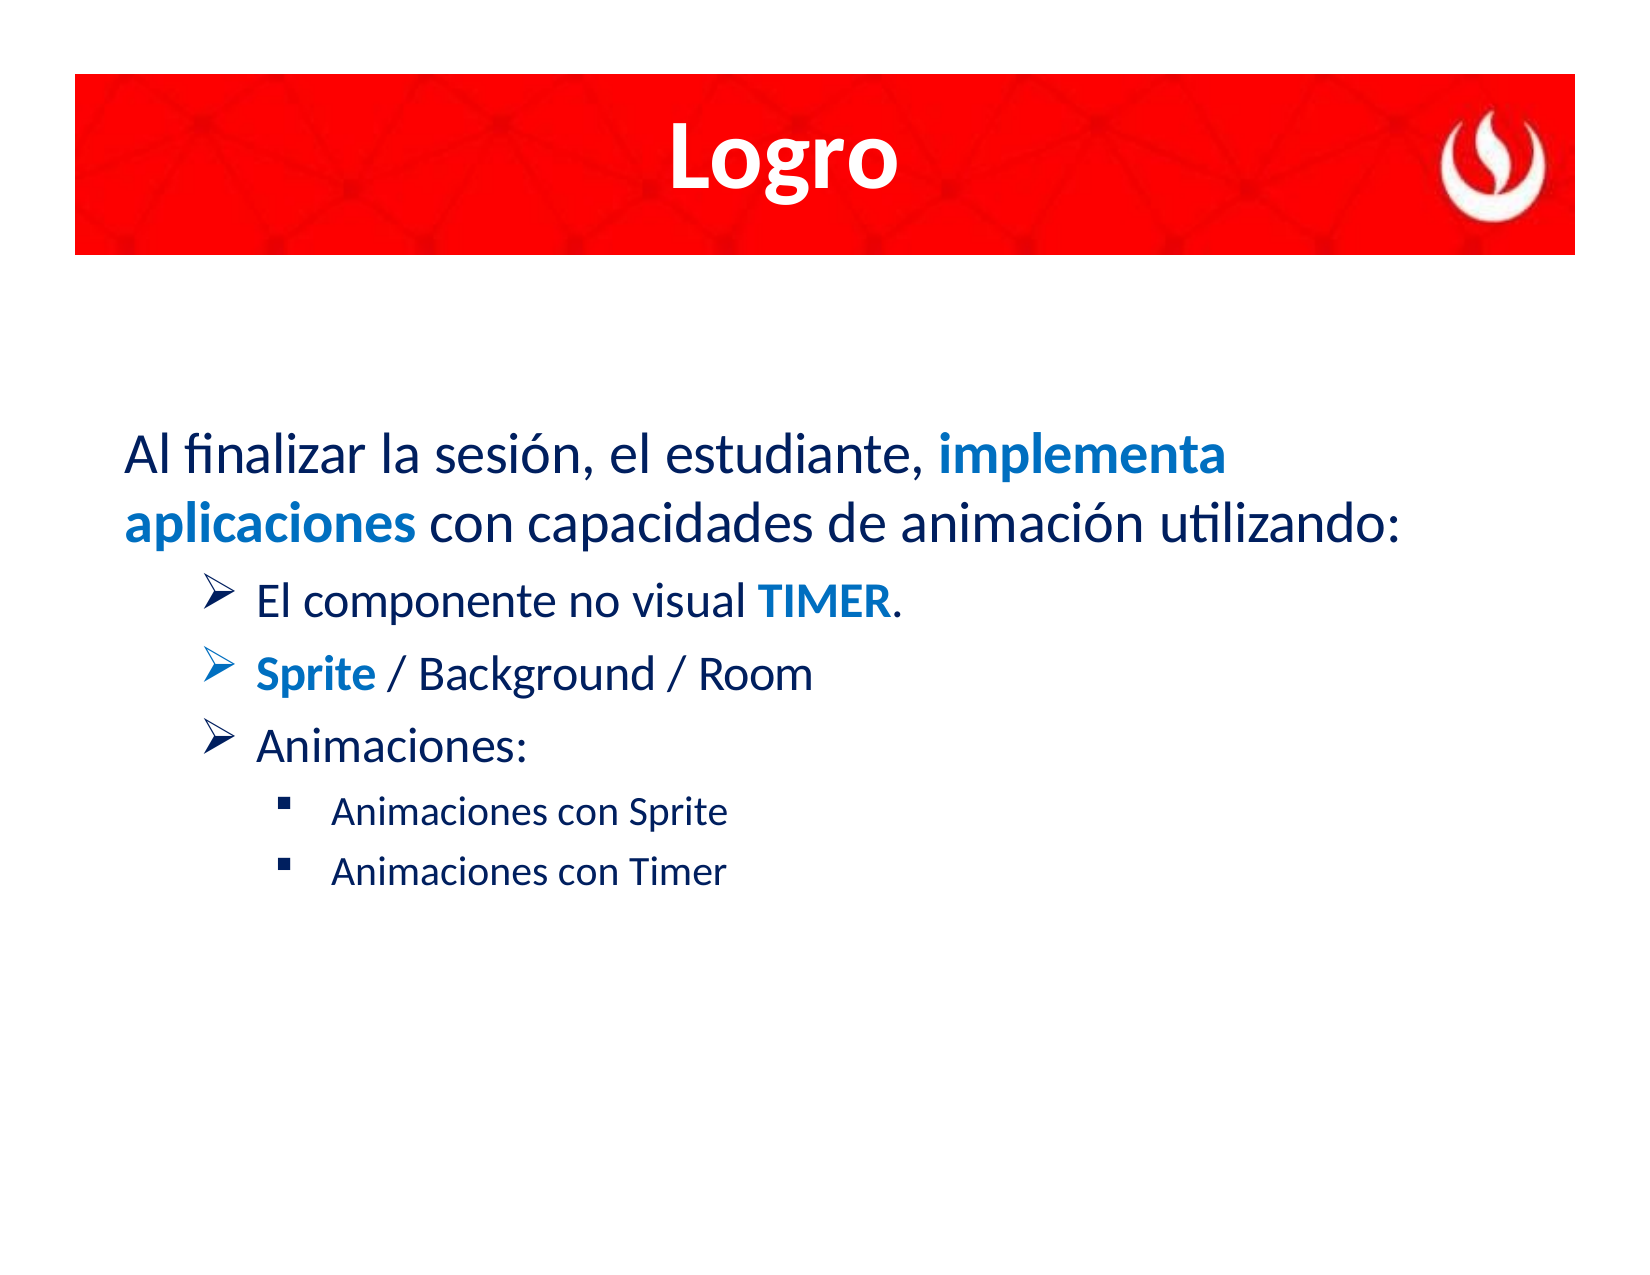

# Logro
Al finalizar la sesión, el estudiante, implementa  aplicaciones con capacidades de animación utilizando:
El componente no visual TIMER.
Sprite / Background / Room
Animaciones:
Animaciones con Sprite
Animaciones con Timer